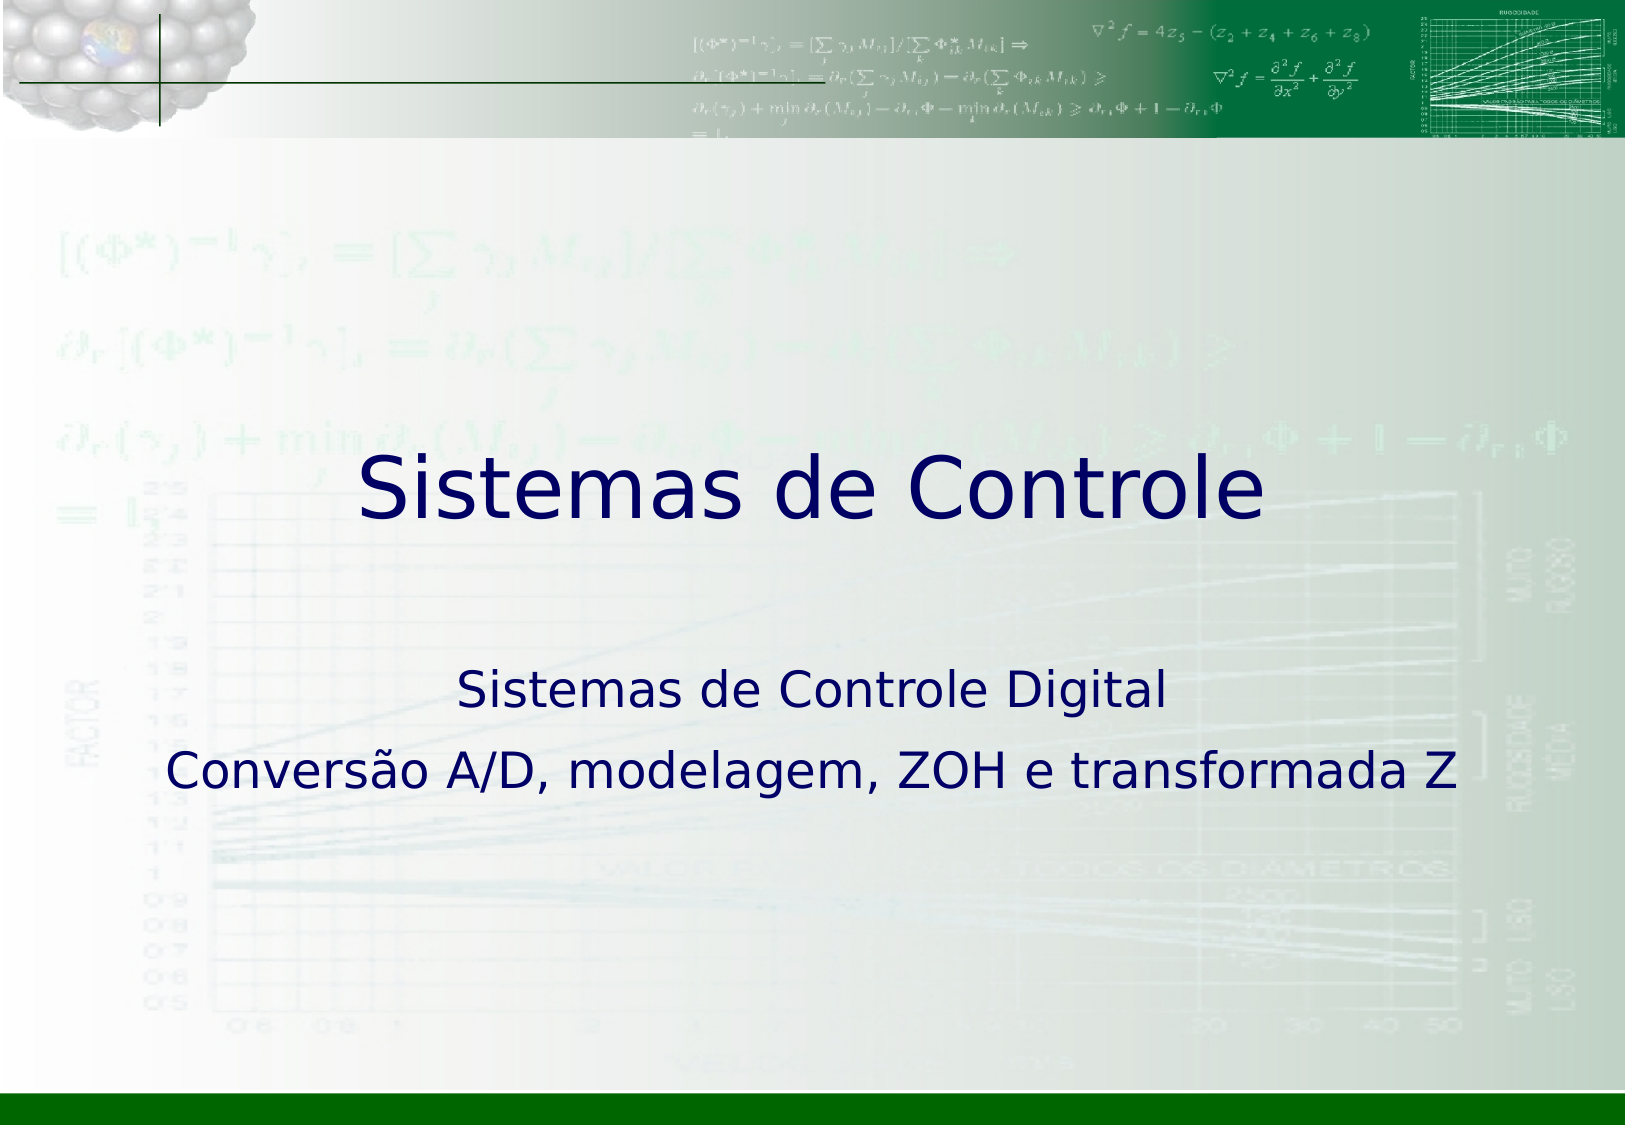

# Sistemas de Controle
Sistemas de Controle Digital
Conversão A/D, modelagem, ZOH e transformada Z